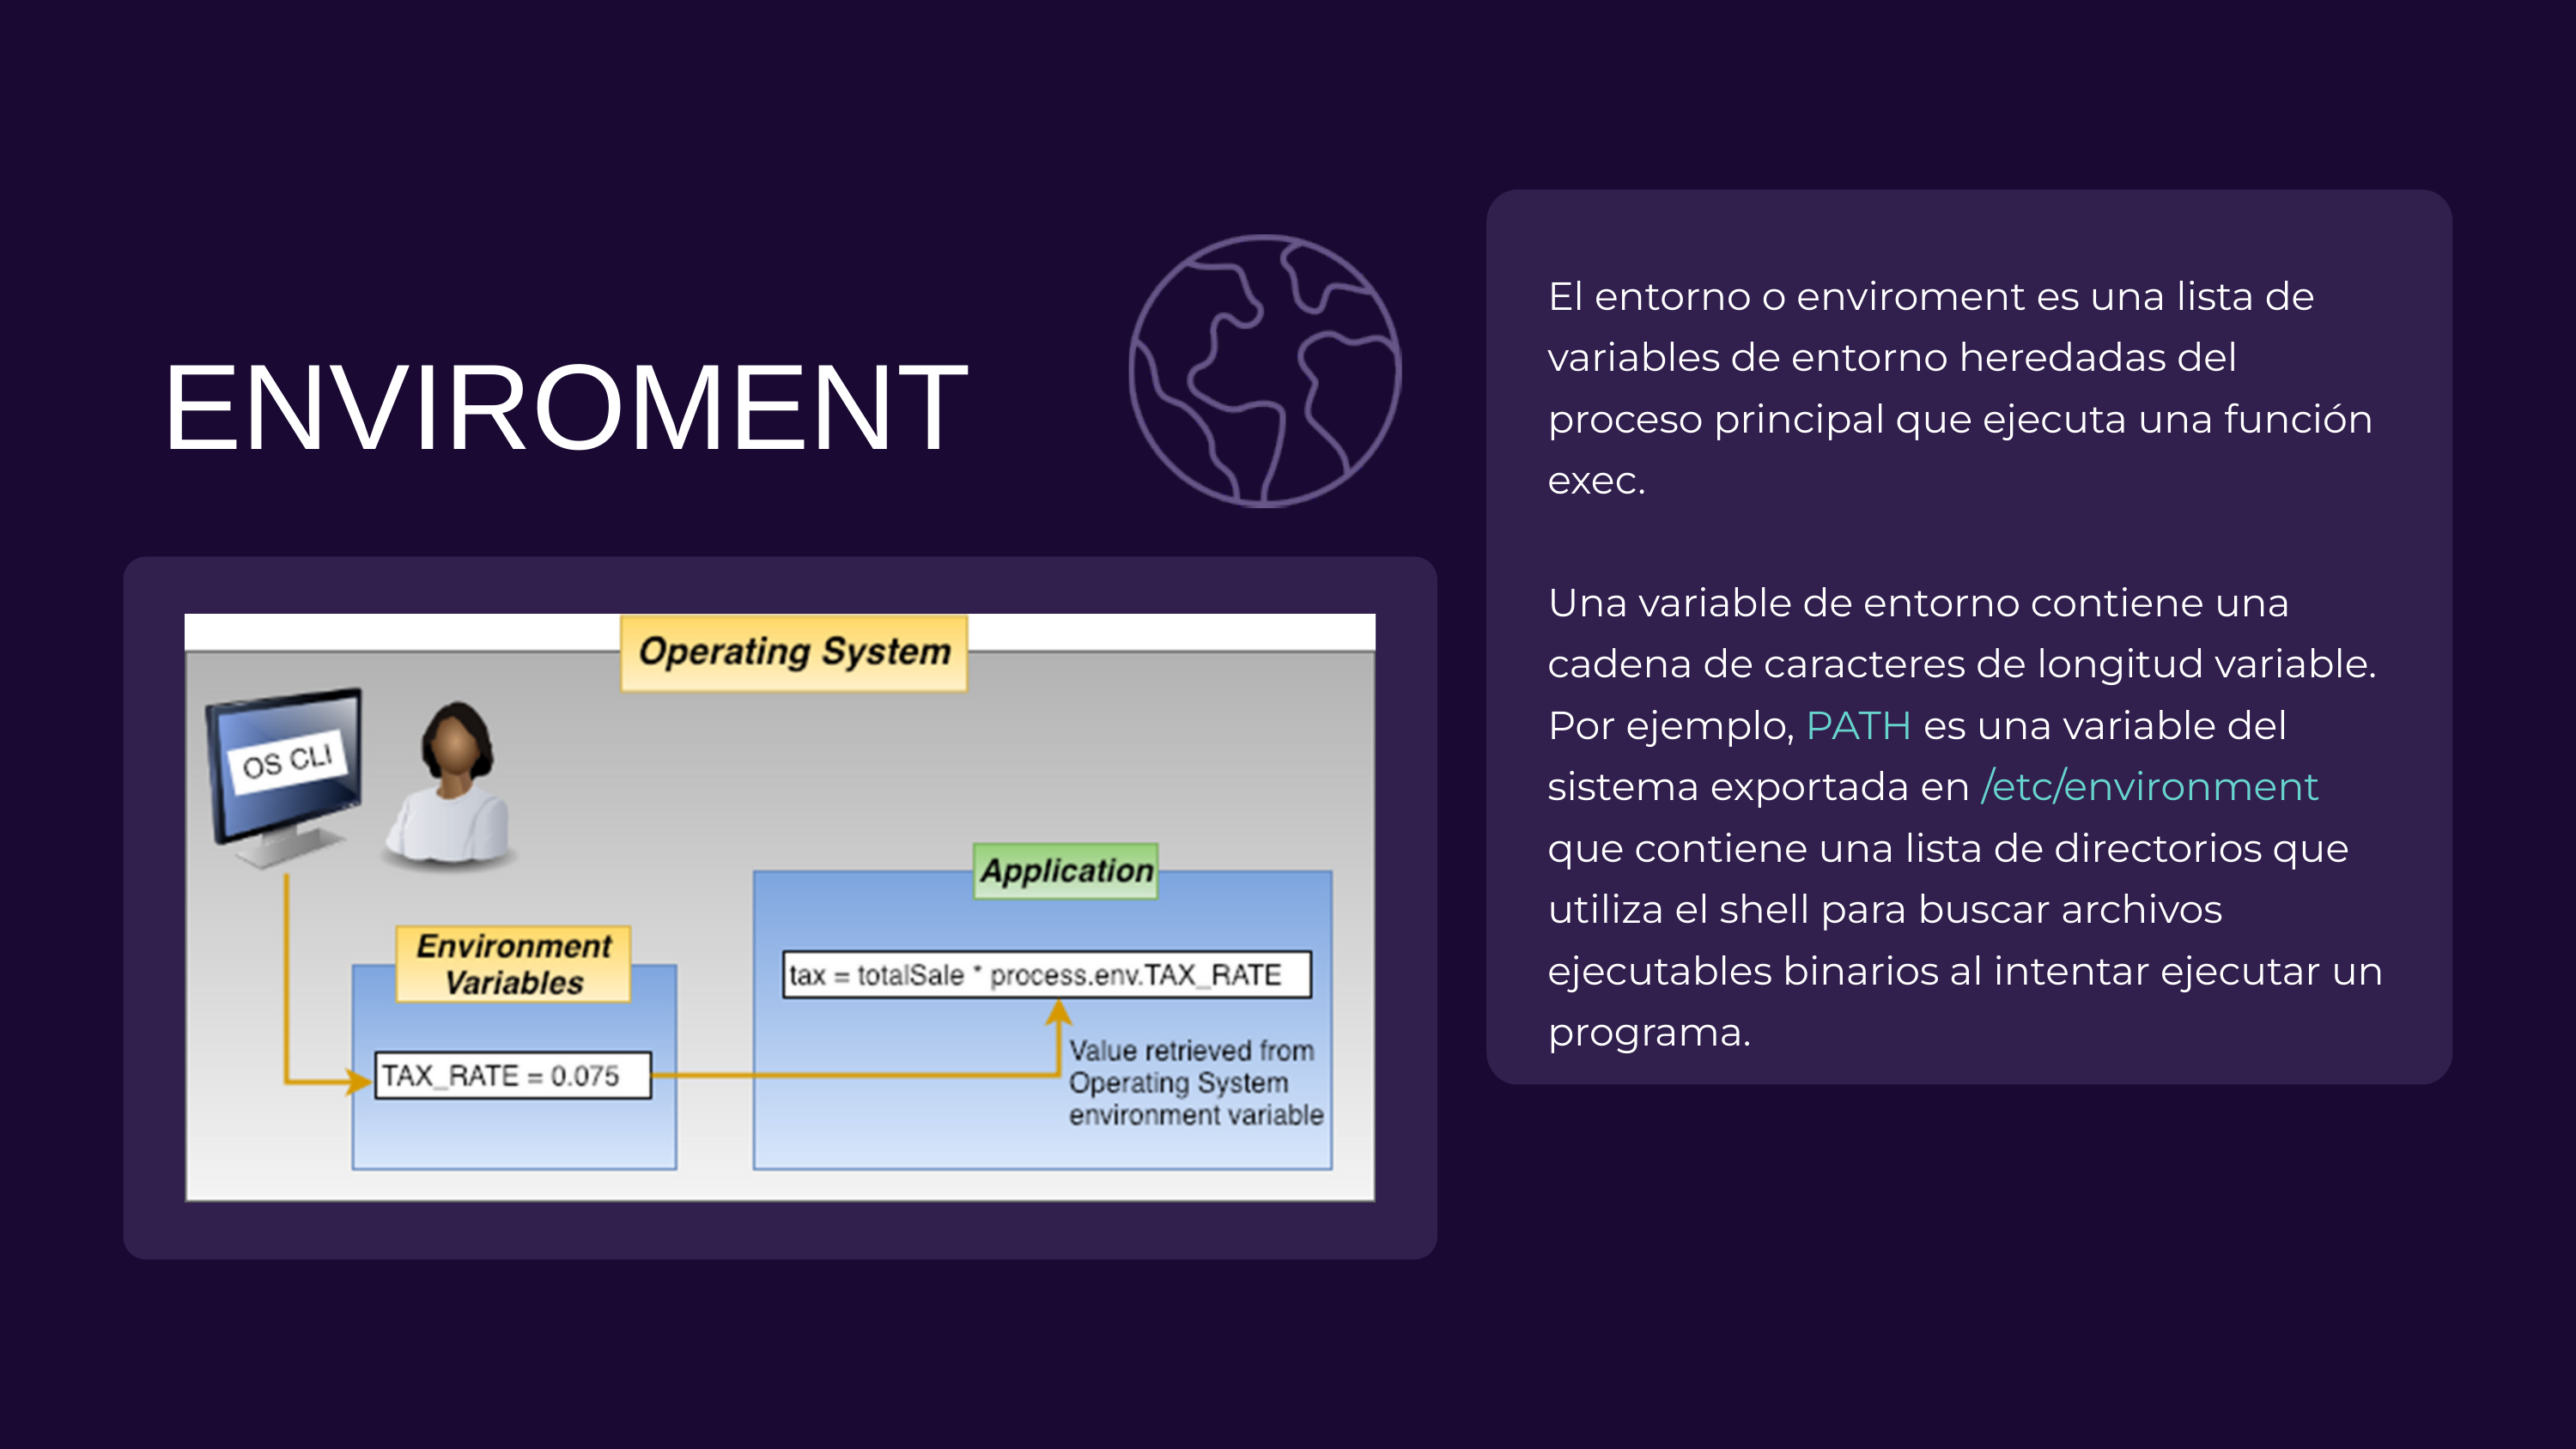

El entorno o enviroment es una lista de variables de entorno heredadas del proceso principal que ejecuta una función exec.

Una variable de entorno contiene una cadena de caracteres de longitud variable. Por ejemplo, PATH es una variable del sistema exportada en /etc/environment que contiene una lista de directorios que utiliza el shell para buscar archivos ejecutables binarios al intentar ejecutar un programa.
ENVIROMENT